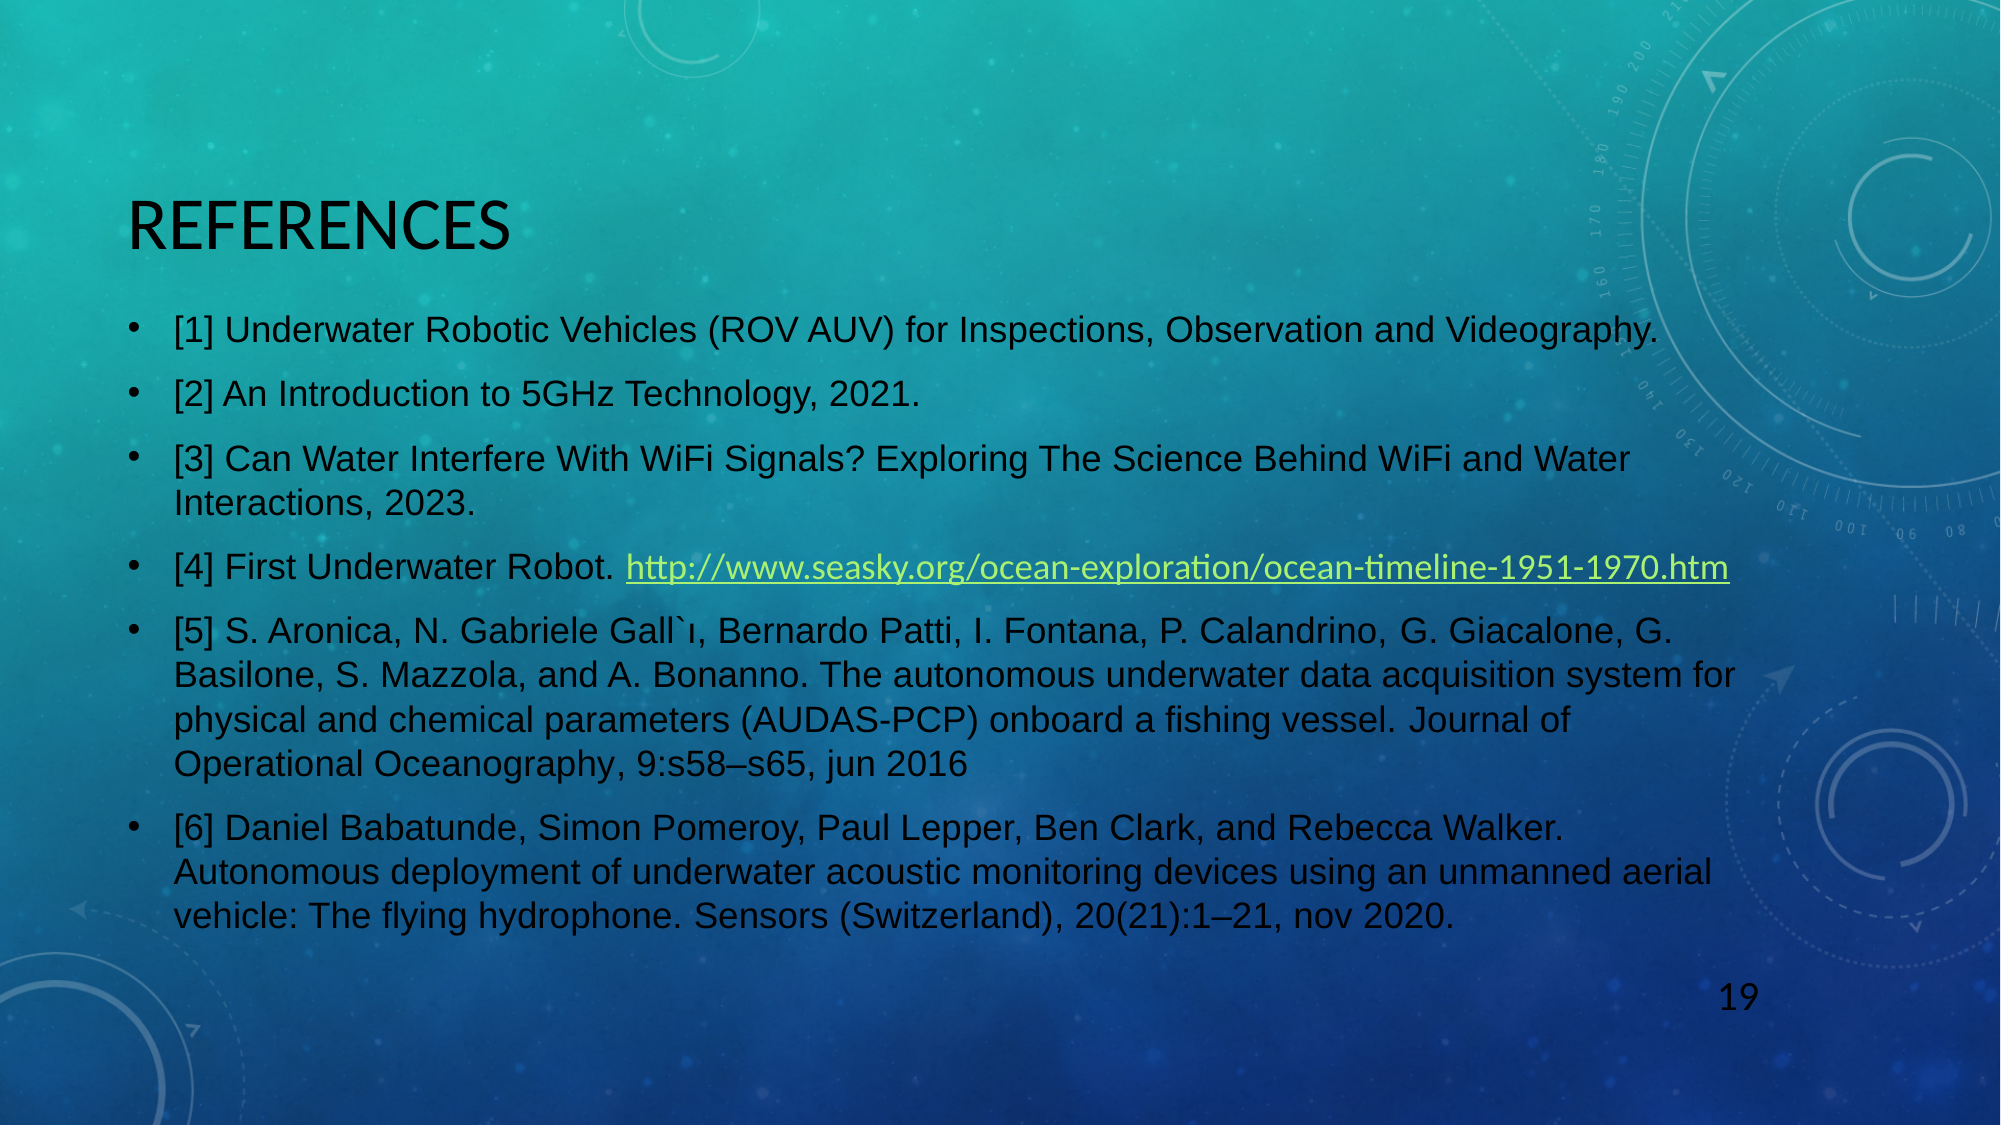

# References
[1] Underwater Robotic Vehicles (ROV AUV) for Inspections, Observation and Videography.
[2] An Introduction to 5GHz Technology, 2021.
[3] Can Water Interfere With WiFi Signals? Exploring The Science Behind WiFi and Water Interactions, 2023.
[4] First Underwater Robot. http://www.seasky.org/ocean-exploration/ocean-timeline-1951-1970.htm
[5] S. Aronica, N. Gabriele Gall`ı, Bernardo Patti, I. Fontana, P. Calandrino, G. Giacalone, G. Basilone, S. Mazzola, and A. Bonanno. The autonomous underwater data acquisition system for physical and chemical parameters (AUDAS-PCP) onboard a fishing vessel. Journal of Operational Oceanography, 9:s58–s65, jun 2016
[6] Daniel Babatunde, Simon Pomeroy, Paul Lepper, Ben Clark, and Rebecca Walker. Autonomous deployment of underwater acoustic monitoring devices using an unmanned aerial vehicle: The flying hydrophone. Sensors (Switzerland), 20(21):1–21, nov 2020.
19